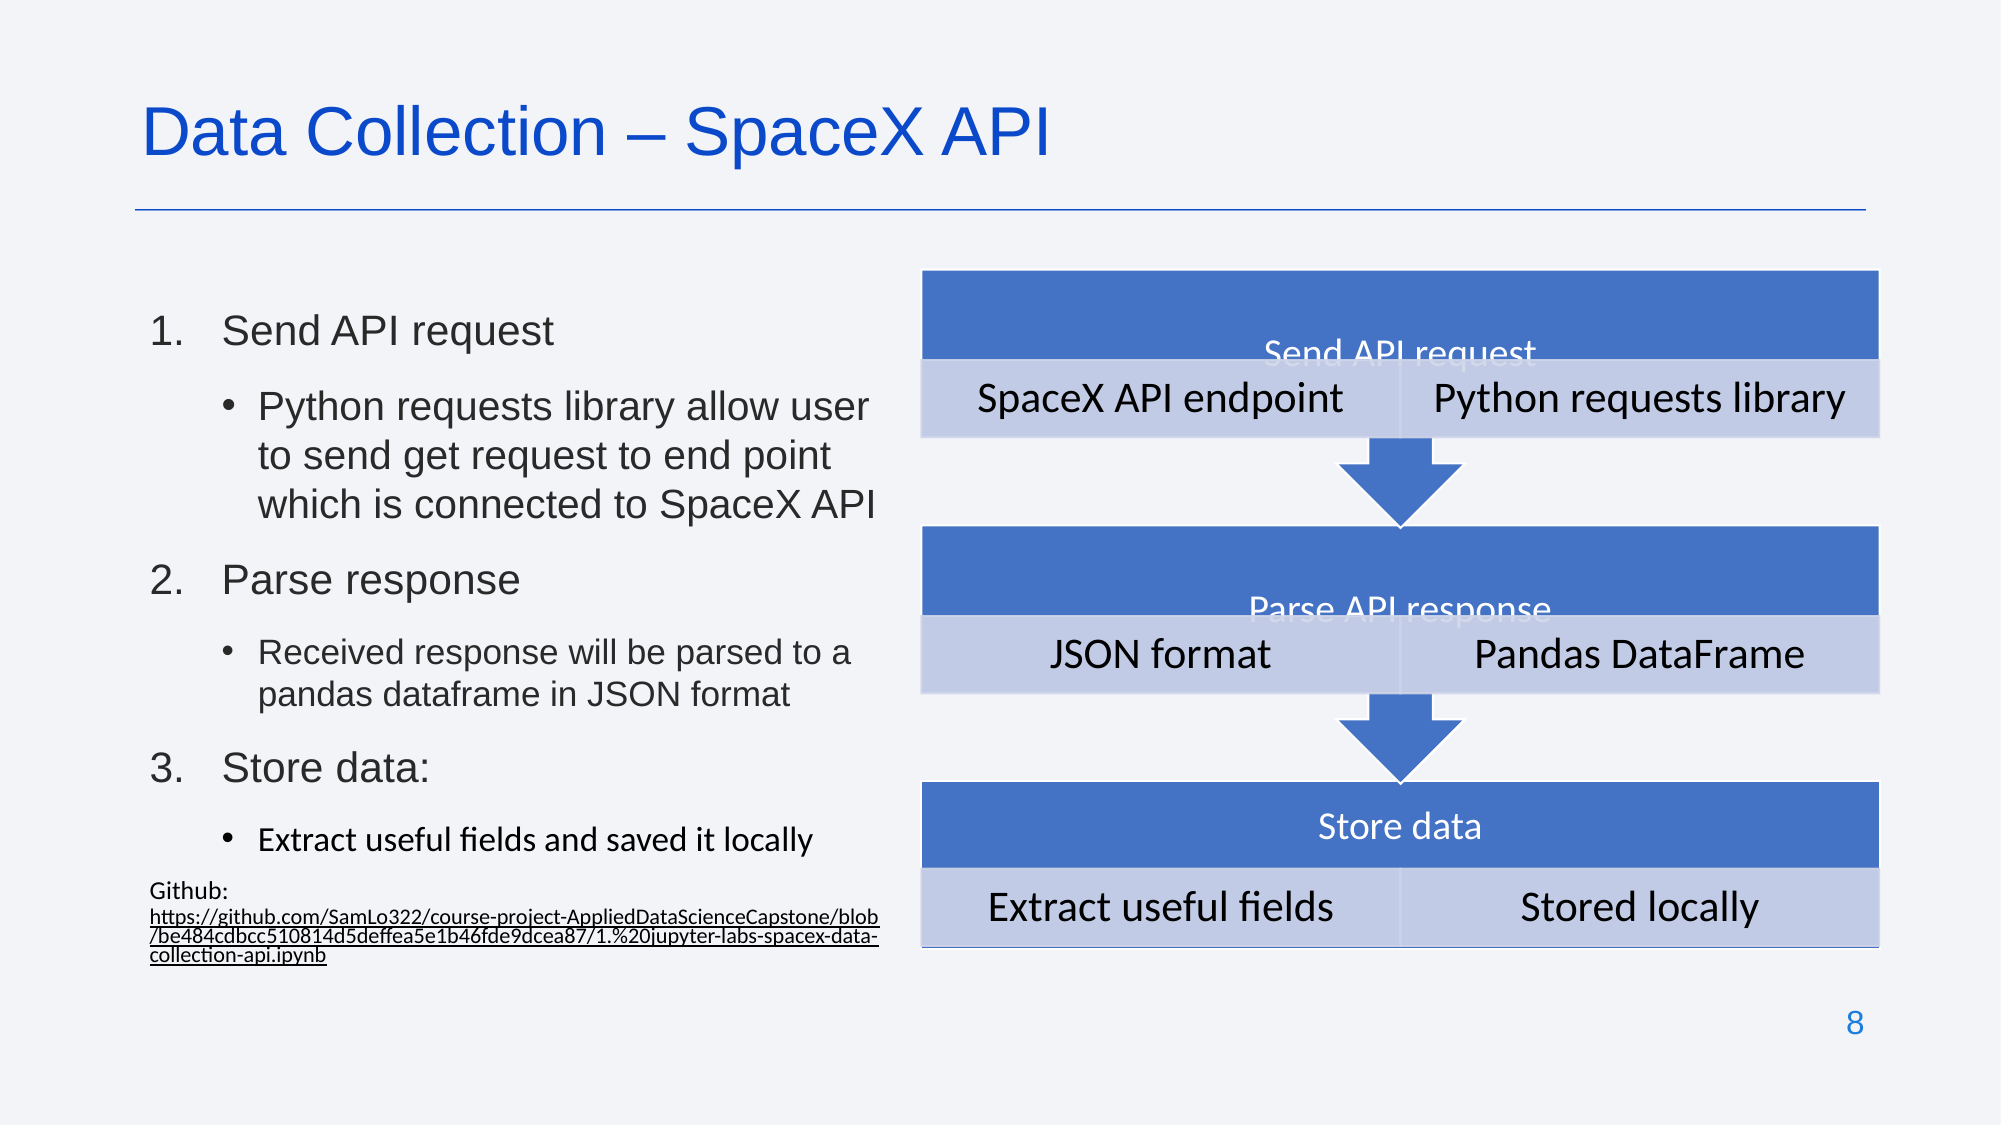

Data Collection – SpaceX API
Store data
Extract useful fields
Stored locally
Parse API response
JSON format
Pandas DataFrame
Send API request
SpaceX API endpoint
Python requests library
Send API request
Python requests library allow user to send get request to end point which is connected to SpaceX API
Parse response
Received response will be parsed to a pandas dataframe in JSON format
Store data:
Extract useful fields and saved it locally
Github: https://github.com/SamLo322/course-project-AppliedDataScienceCapstone/blob/be484cdbcc510814d5deffea5e1b46fde9dcea87/1.%20jupyter-labs-spacex-data-collection-api.ipynb
8